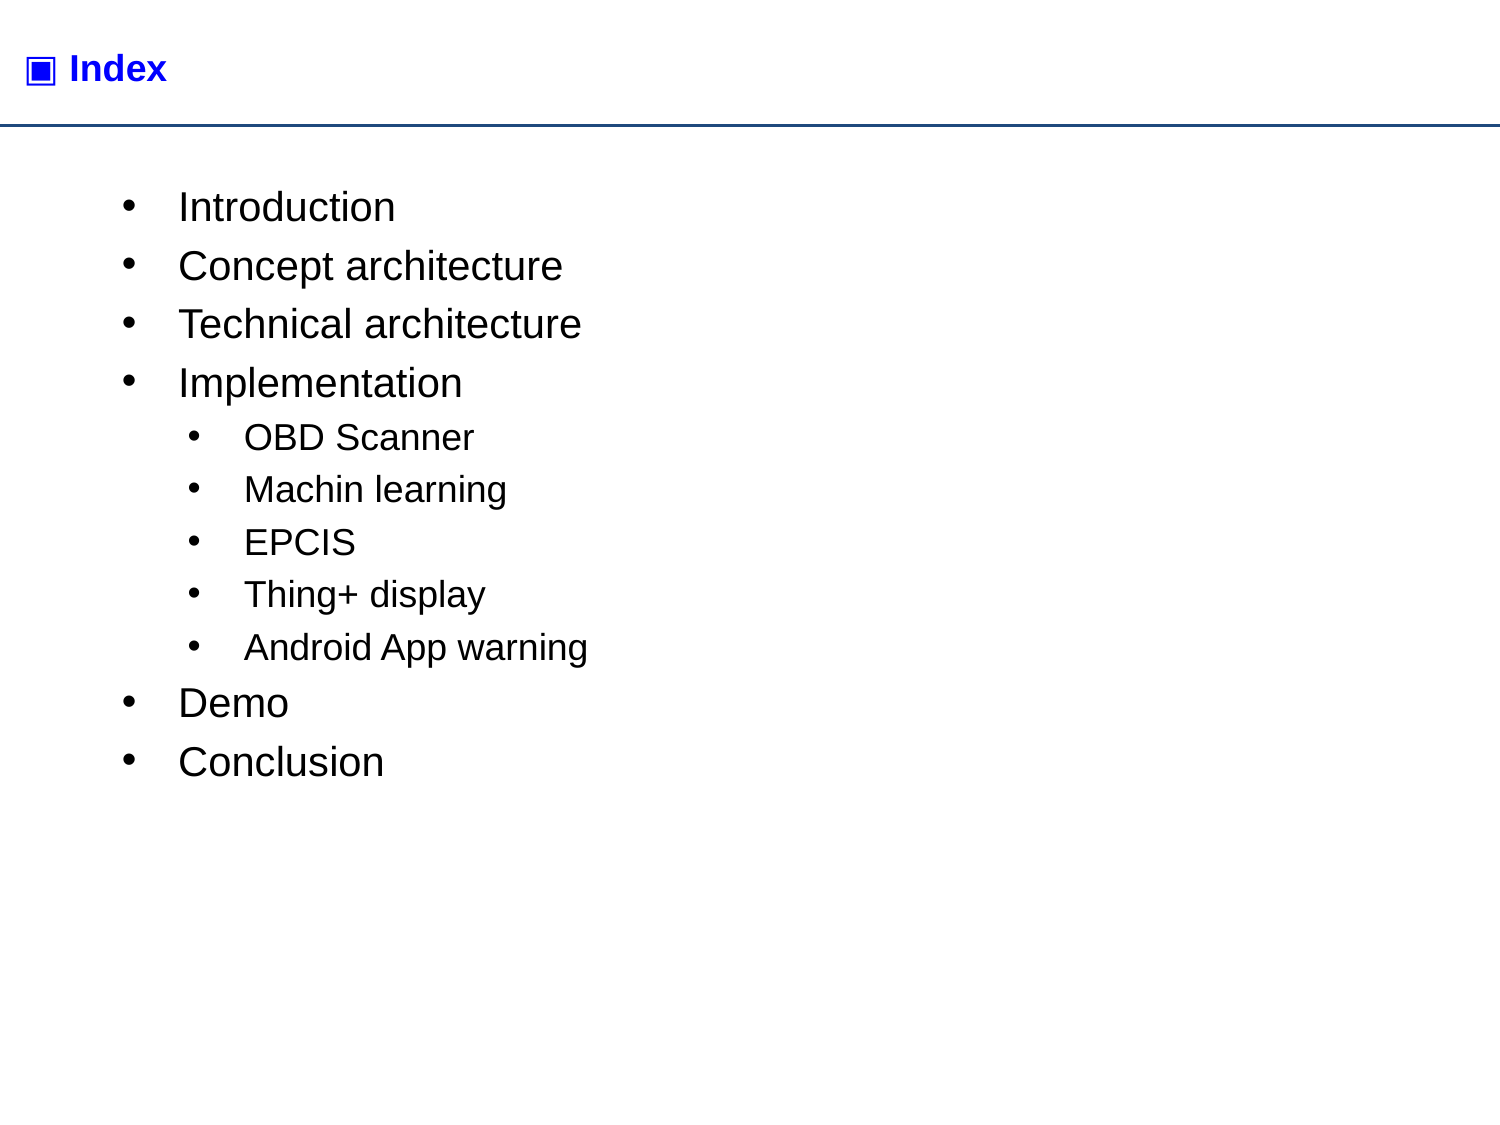

▣ Index
Introduction
Concept architecture
Technical architecture
Implementation
OBD Scanner
Machin learning
EPCIS
Thing+ display
Android App warning
Demo
Conclusion